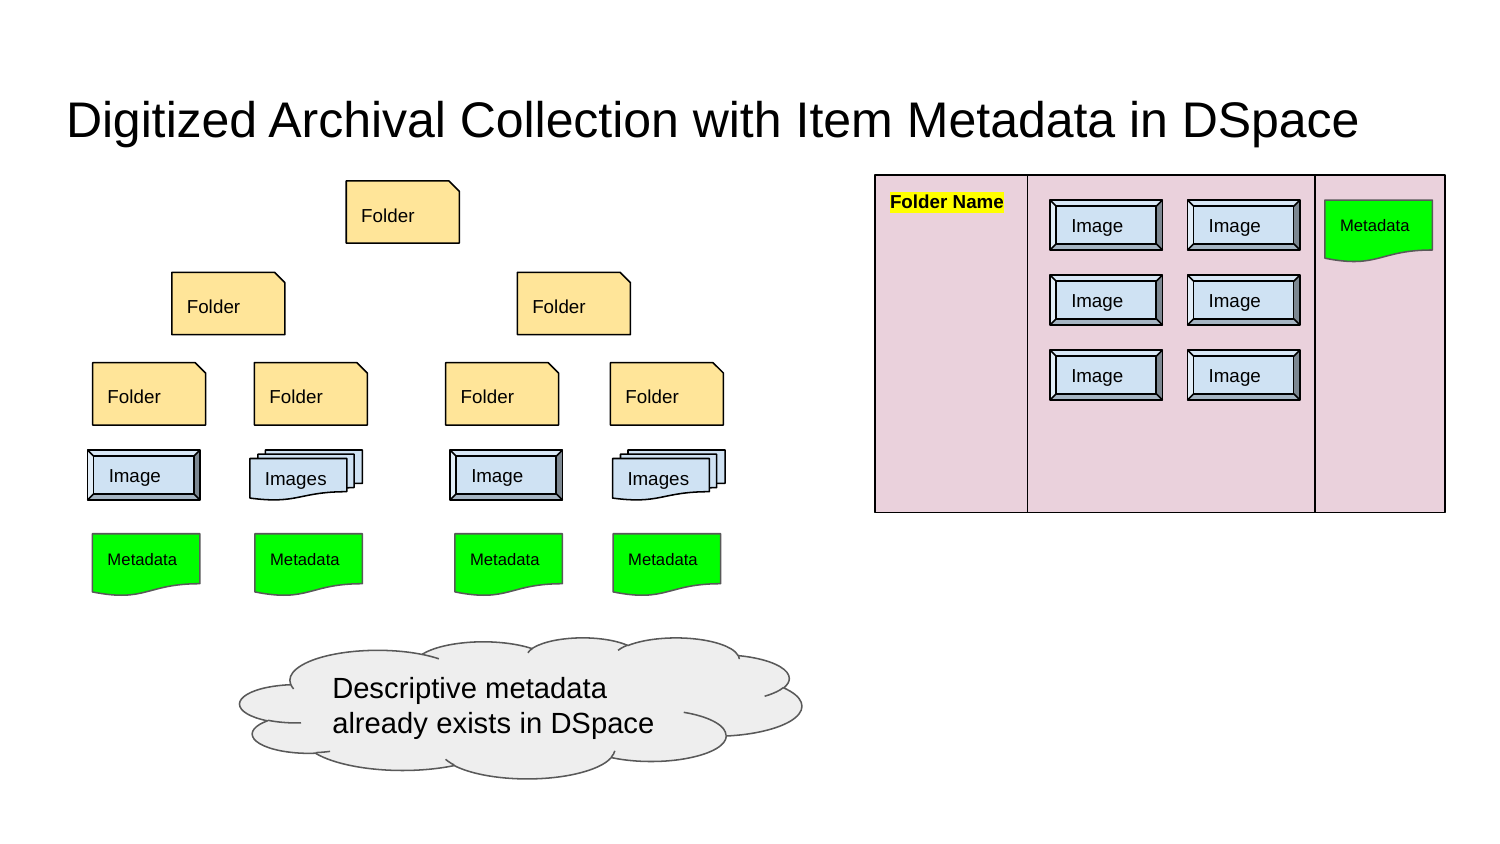

# Digitized Archival Collection with Item Metadata in DSpace

Folder Name

Folder
Image
Image
Metadata
Folder
Folder
Image
Image
Image
Image
Folder
Folder
Folder
Folder
Image
Images
Image
Images
Metadata
Metadata
Metadata
Metadata
Descriptive metadata already exists in DSpace